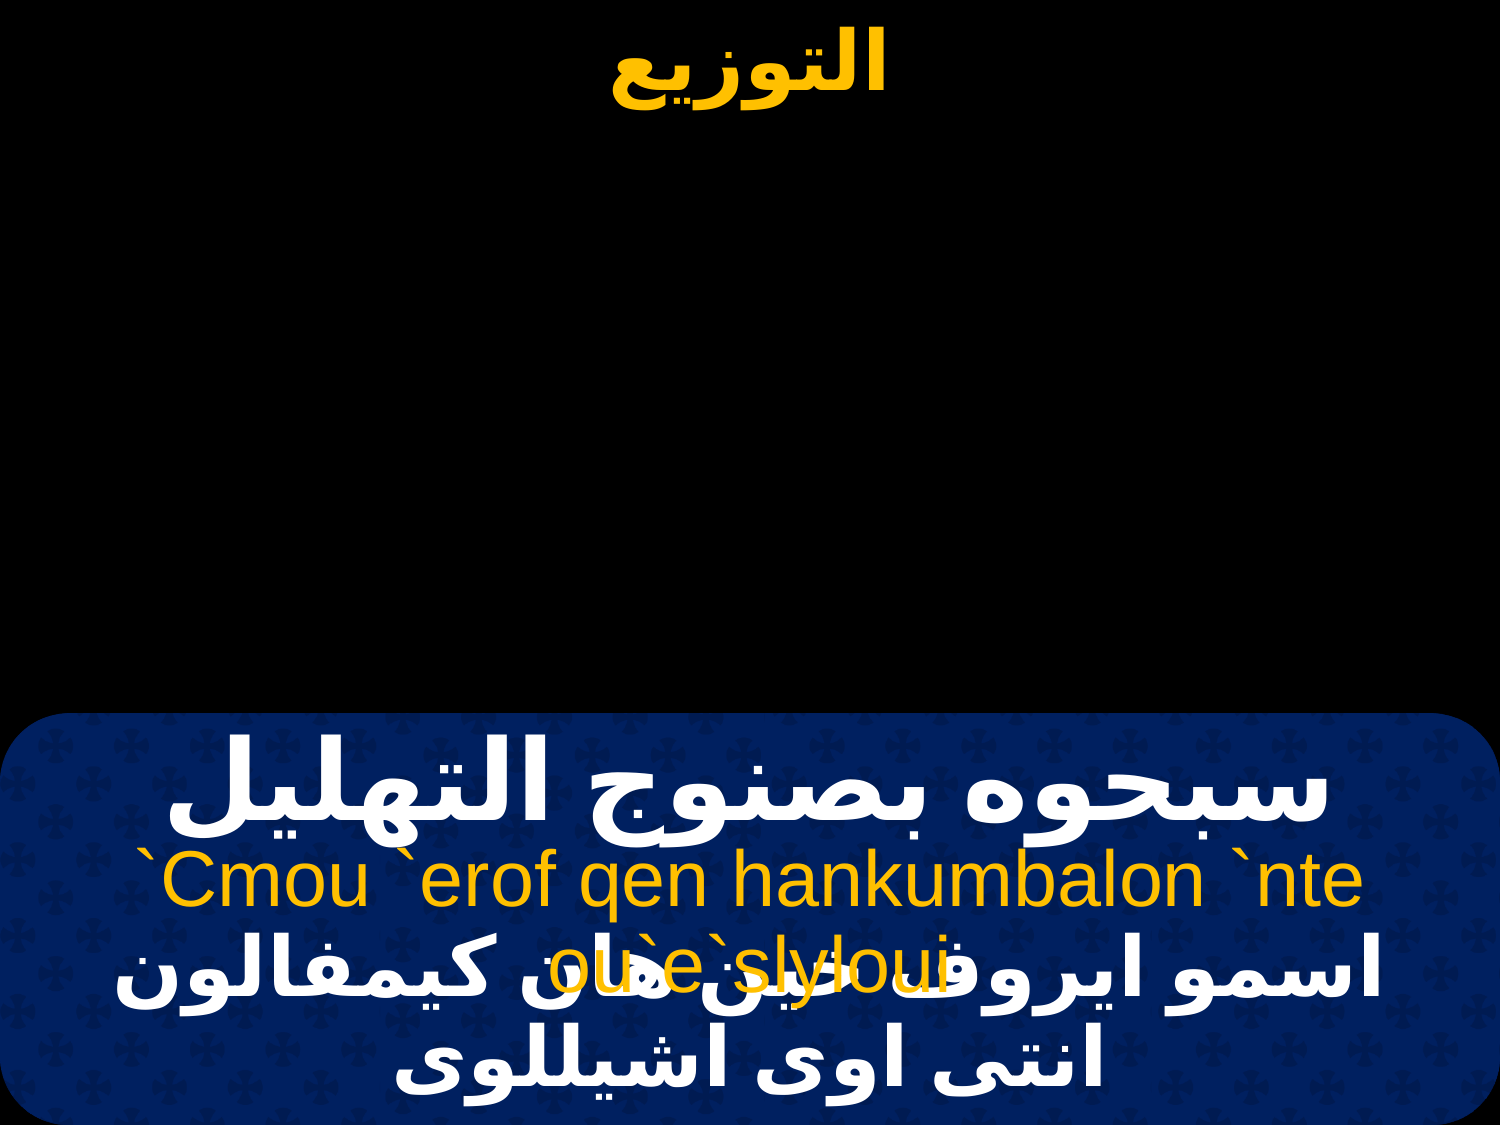

# سبحوه بصنوج التهليل
`Cmou `erof qen hankumbalon `nte ou`e`slyloui
اسمو ايروف خين هان كيمفالون انتى اوى اشيللوى